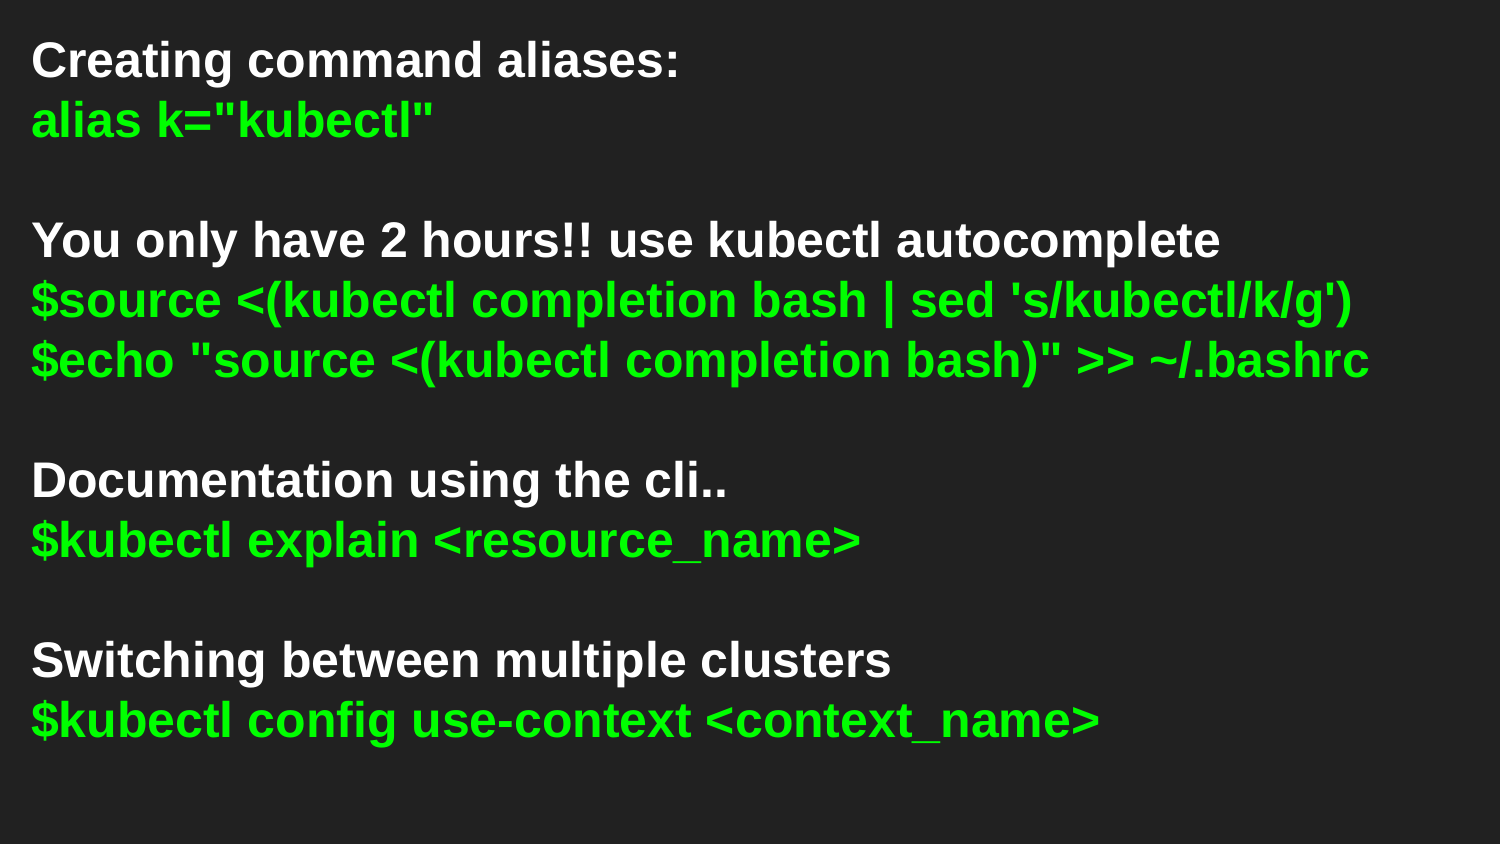

# Creating command aliases:
alias k="kubectl"

You only have 2 hours!! use kubectl autocomplete
$source <(kubectl completion bash | sed 's/kubectl/k/g')
$echo "source <(kubectl completion bash)" >> ~/.bashrc

Documentation using the cli..
$kubectl explain <resource_name>

Switching between multiple clusters
$kubectl config use-context <context_name>